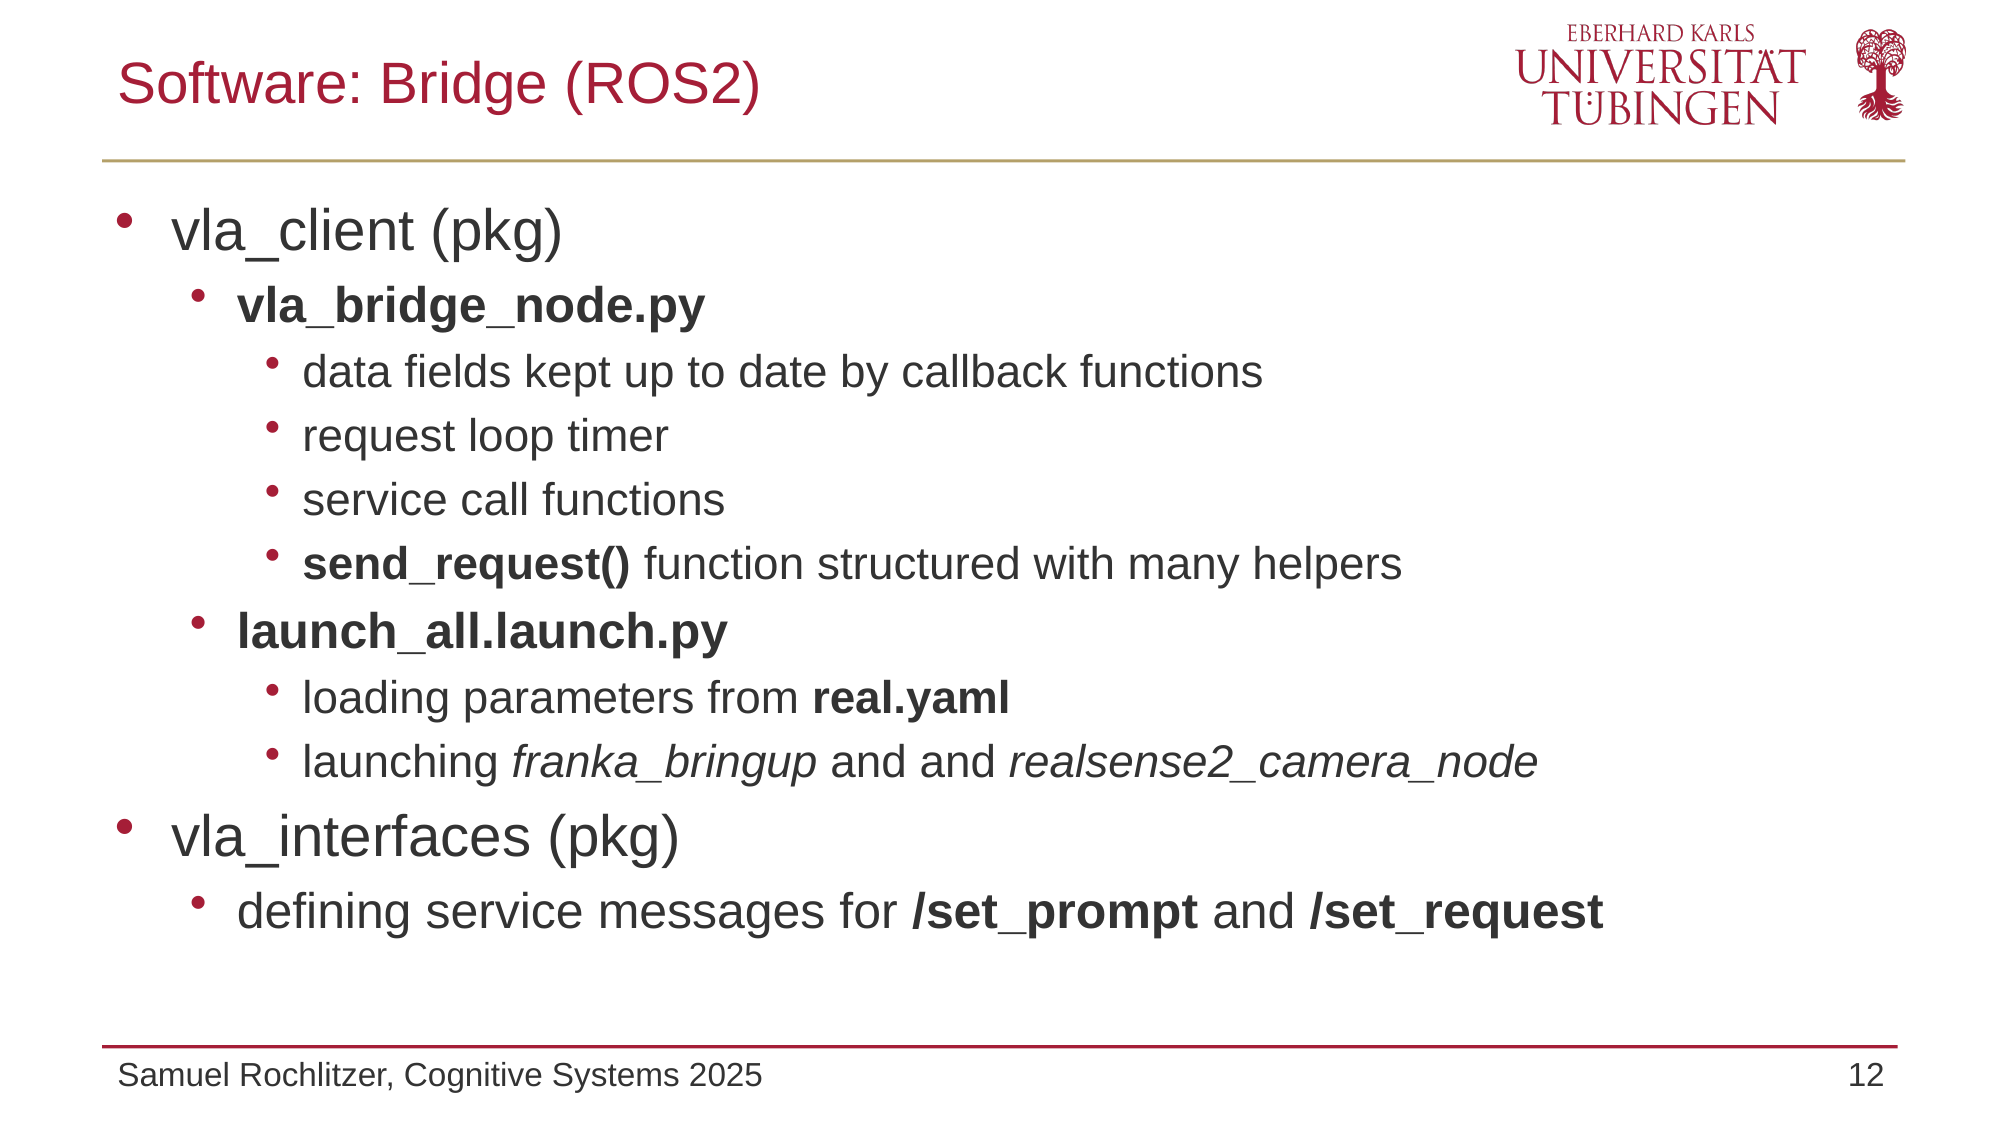

# Software: Bridge (ROS2)
vla_client (pkg)
vla_bridge_node.py
data fields kept up to date by callback functions
request loop timer
service call functions
send_request() function structured with many helpers
launch_all.launch.py
loading parameters from real.yaml
launching franka_bringup and and realsense2_camera_node
vla_interfaces (pkg)
defining service messages for /set_prompt and /set_request
Samuel Rochlitzer, Cognitive Systems 2025
12